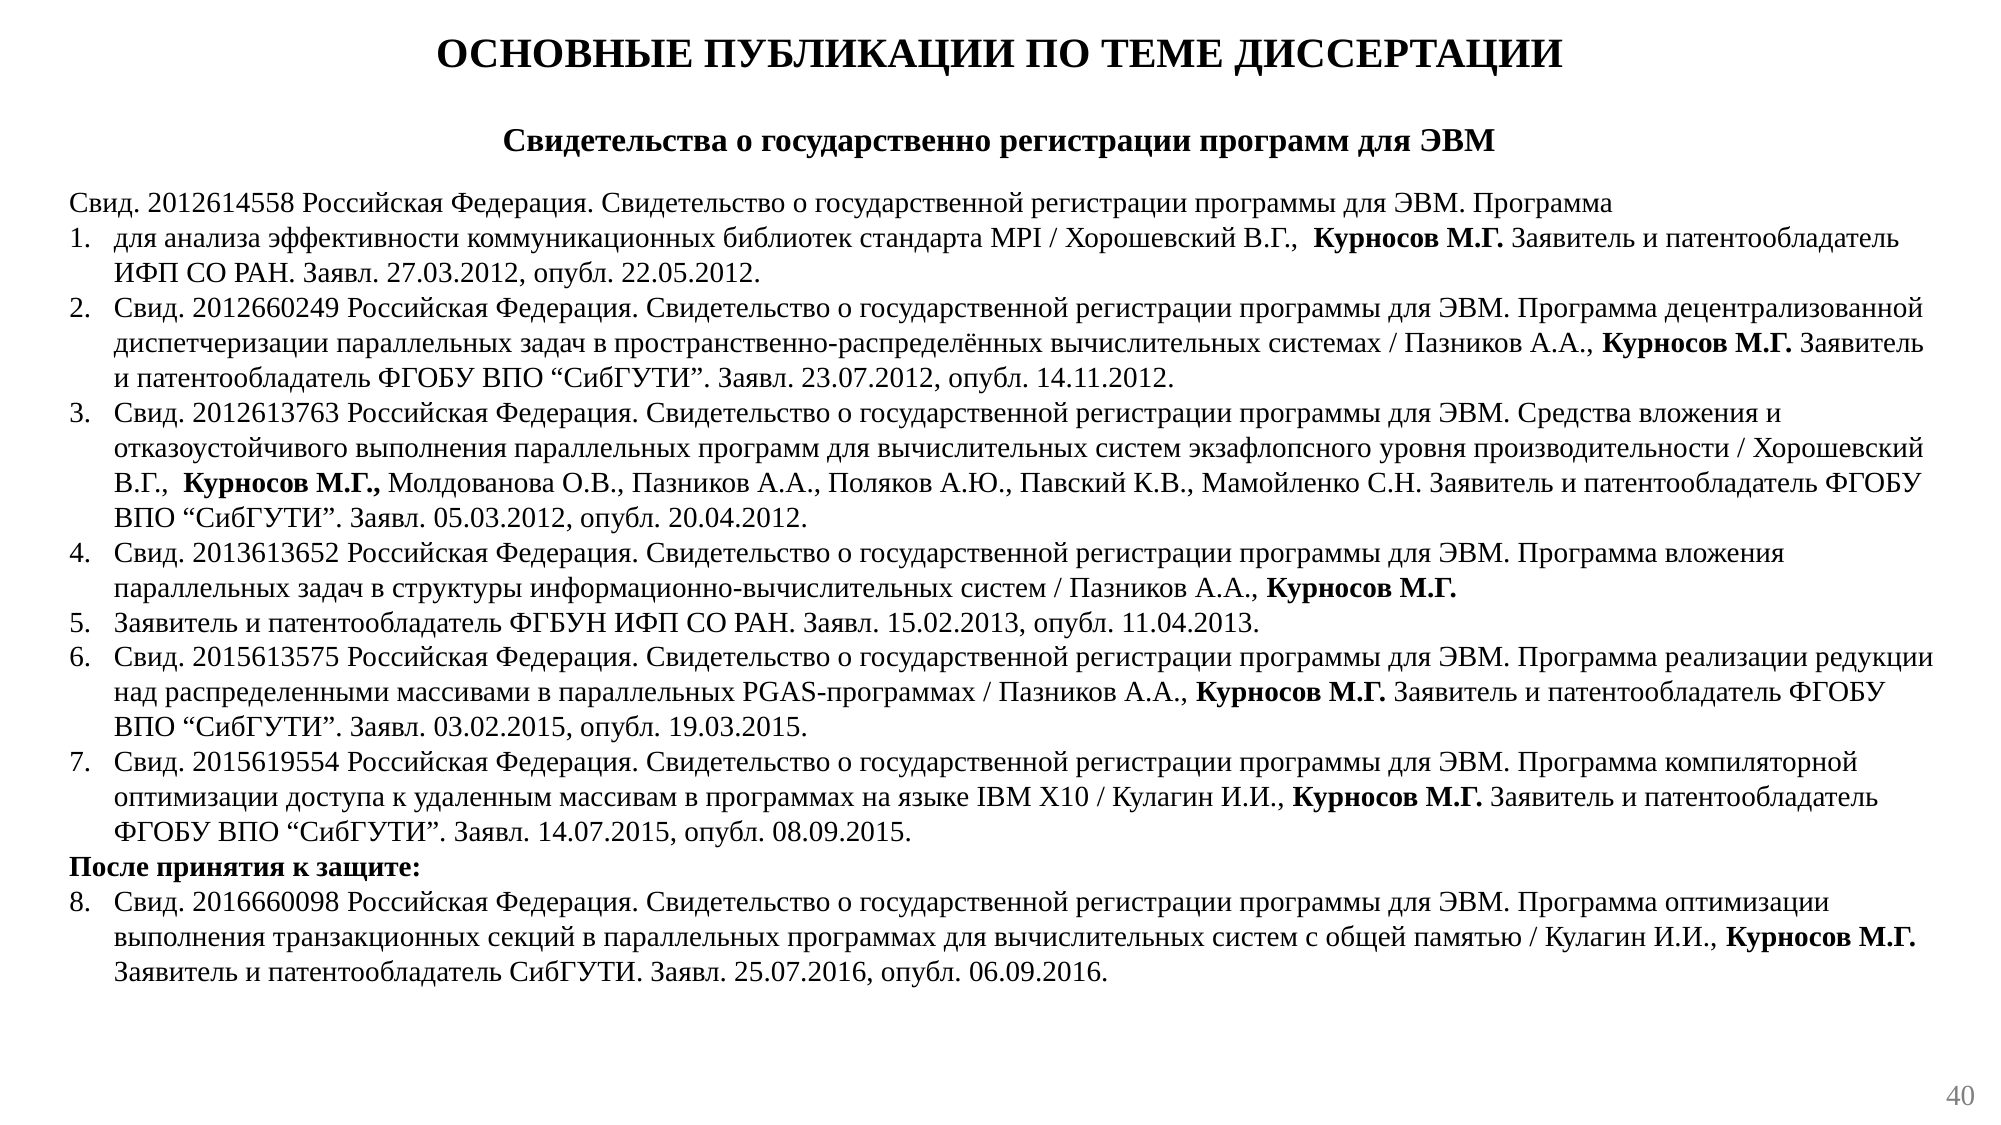

ОСНОВНЫЕ ПУБЛИКАЦИИ ПО ТЕМЕ ДИССЕРТАЦИИ
Свидетельства о государственно регистрации программ для ЭВМ
Свид. 2012614558 Российская Федерация. Свидетельство о государственной регистрации программы для ЭВМ. Программа
для анализа эффективности коммуникационных библиотек стандарта MPI / Хорошевский В.Г.,  Курносов М.Г. Заявитель и патентообладатель ИФП СО РАН. Заявл. 27.03.2012, опубл. 22.05.2012.
Свид. 2012660249 Российская Федерация. Свидетельство о государственной регистрации программы для ЭВМ. Программа децентрализованной диспетчеризации параллельных задач в пространственно-распределённых вычислительных системах / Пазников А.А., Курносов М.Г. Заявитель и патентообладатель ФГОБУ ВПО “СибГУТИ”. Заявл. 23.07.2012, опубл. 14.11.2012.
Свид. 2012613763 Российская Федерация. Свидетельство о государственной регистрации программы для ЭВМ. Средства вложения и отказоустойчивого выполнения параллельных программ для вычислительных систем экзафлопсного уровня производительности / Хорошевский В.Г.,  Курносов М.Г., Молдованова О.В., Пазников А.А., Поляков А.Ю., Павский К.В., Мамойленко С.Н. Заявитель и патентообладатель ФГОБУ ВПО “СибГУТИ”. Заявл. 05.03.2012, опубл. 20.04.2012.
Свид. 2013613652 Российская Федерация. Свидетельство о государственной регистрации программы для ЭВМ. Программа вложения параллельных задач в структуры информационно-вычислительных систем / Пазников А.А., Курносов М.Г.
Заявитель и патентообладатель ФГБУН ИФП СО РАН. Заявл. 15.02.2013, опубл. 11.04.2013.
Свид. 2015613575 Российская Федерация. Свидетельство о государственной регистрации программы для ЭВМ. Программа реализации редукции над распределенными массивами в параллельных PGAS-программах / Пазников А.А., Курносов М.Г. Заявитель и патентообладатель ФГОБУ ВПО “СибГУТИ”. Заявл. 03.02.2015, опубл. 19.03.2015.
Свид. 2015619554 Российская Федерация. Свидетельство о государственной регистрации программы для ЭВМ. Программа компиляторной оптимизации доступа к удаленным массивам в программах на языке IBM X10 / Кулагин И.И., Курносов М.Г. Заявитель и патентообладатель ФГОБУ ВПО “СибГУТИ”. Заявл. 14.07.2015, опубл. 08.09.2015.
После принятия к защите:
Свид. 2016660098 Российская Федерация. Свидетельство о государственной регистрации программы для ЭВМ. Программа оптимизации выполнения транзакционных секций в параллельных программах для вычислительных систем с общей памятью / Кулагин И.И., Курносов М.Г. Заявитель и патентообладатель СибГУТИ. Заявл. 25.07.2016, опубл. 06.09.2016.

40